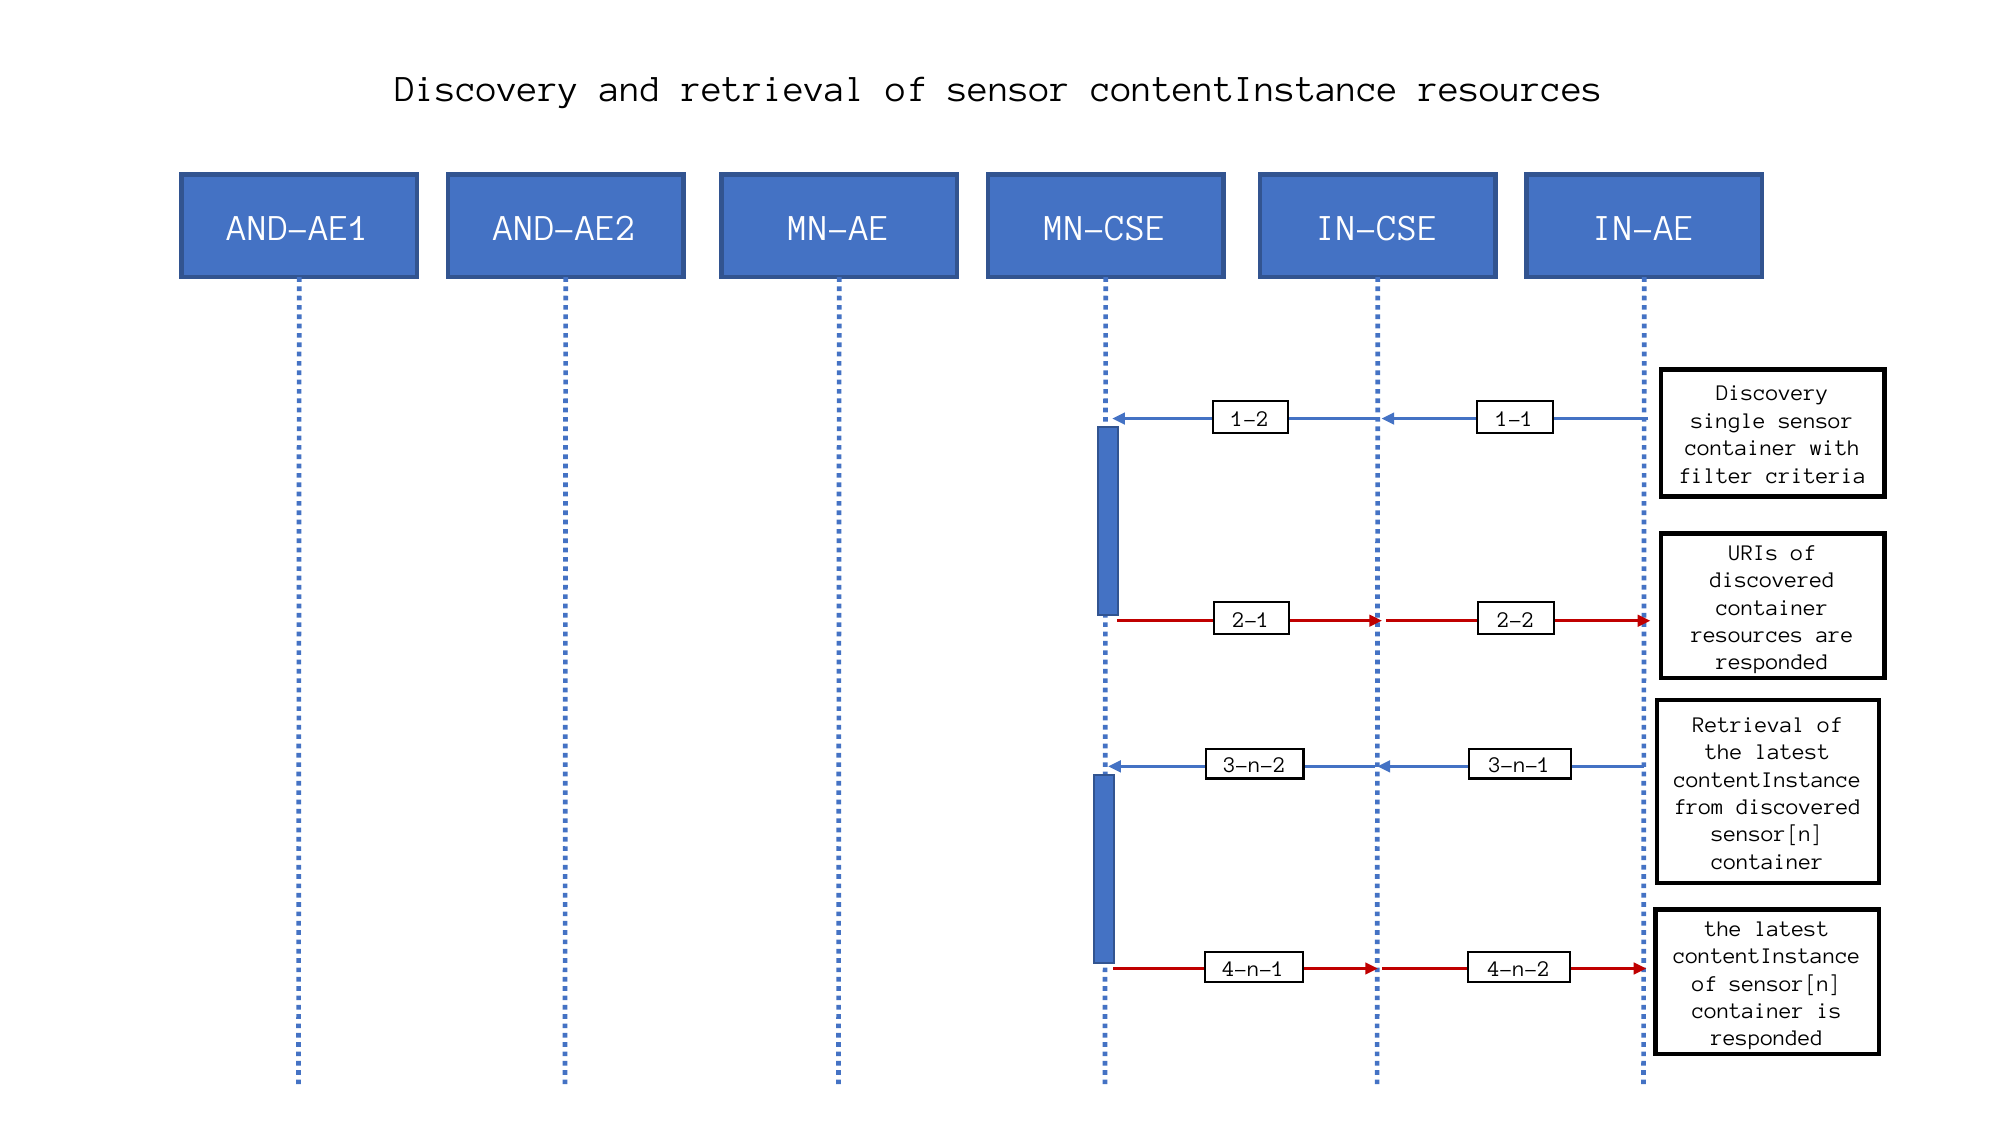

Discovery and retrieval of sensor contentInstance resources
AND-AE1
AND-AE2
MN-AE
MN-CSE
IN-CSE
IN-AE
Discovery single sensor container with filter criteria
1-2
1-1

URIs of discovered container resources are responded
2-1
2-2
Retrieval of the latest contentInstance from discovered sensor[n] container
3-n-2
3-n-1

the latest contentInstance of sensor[n] container is responded
4-n-1
4-n-2